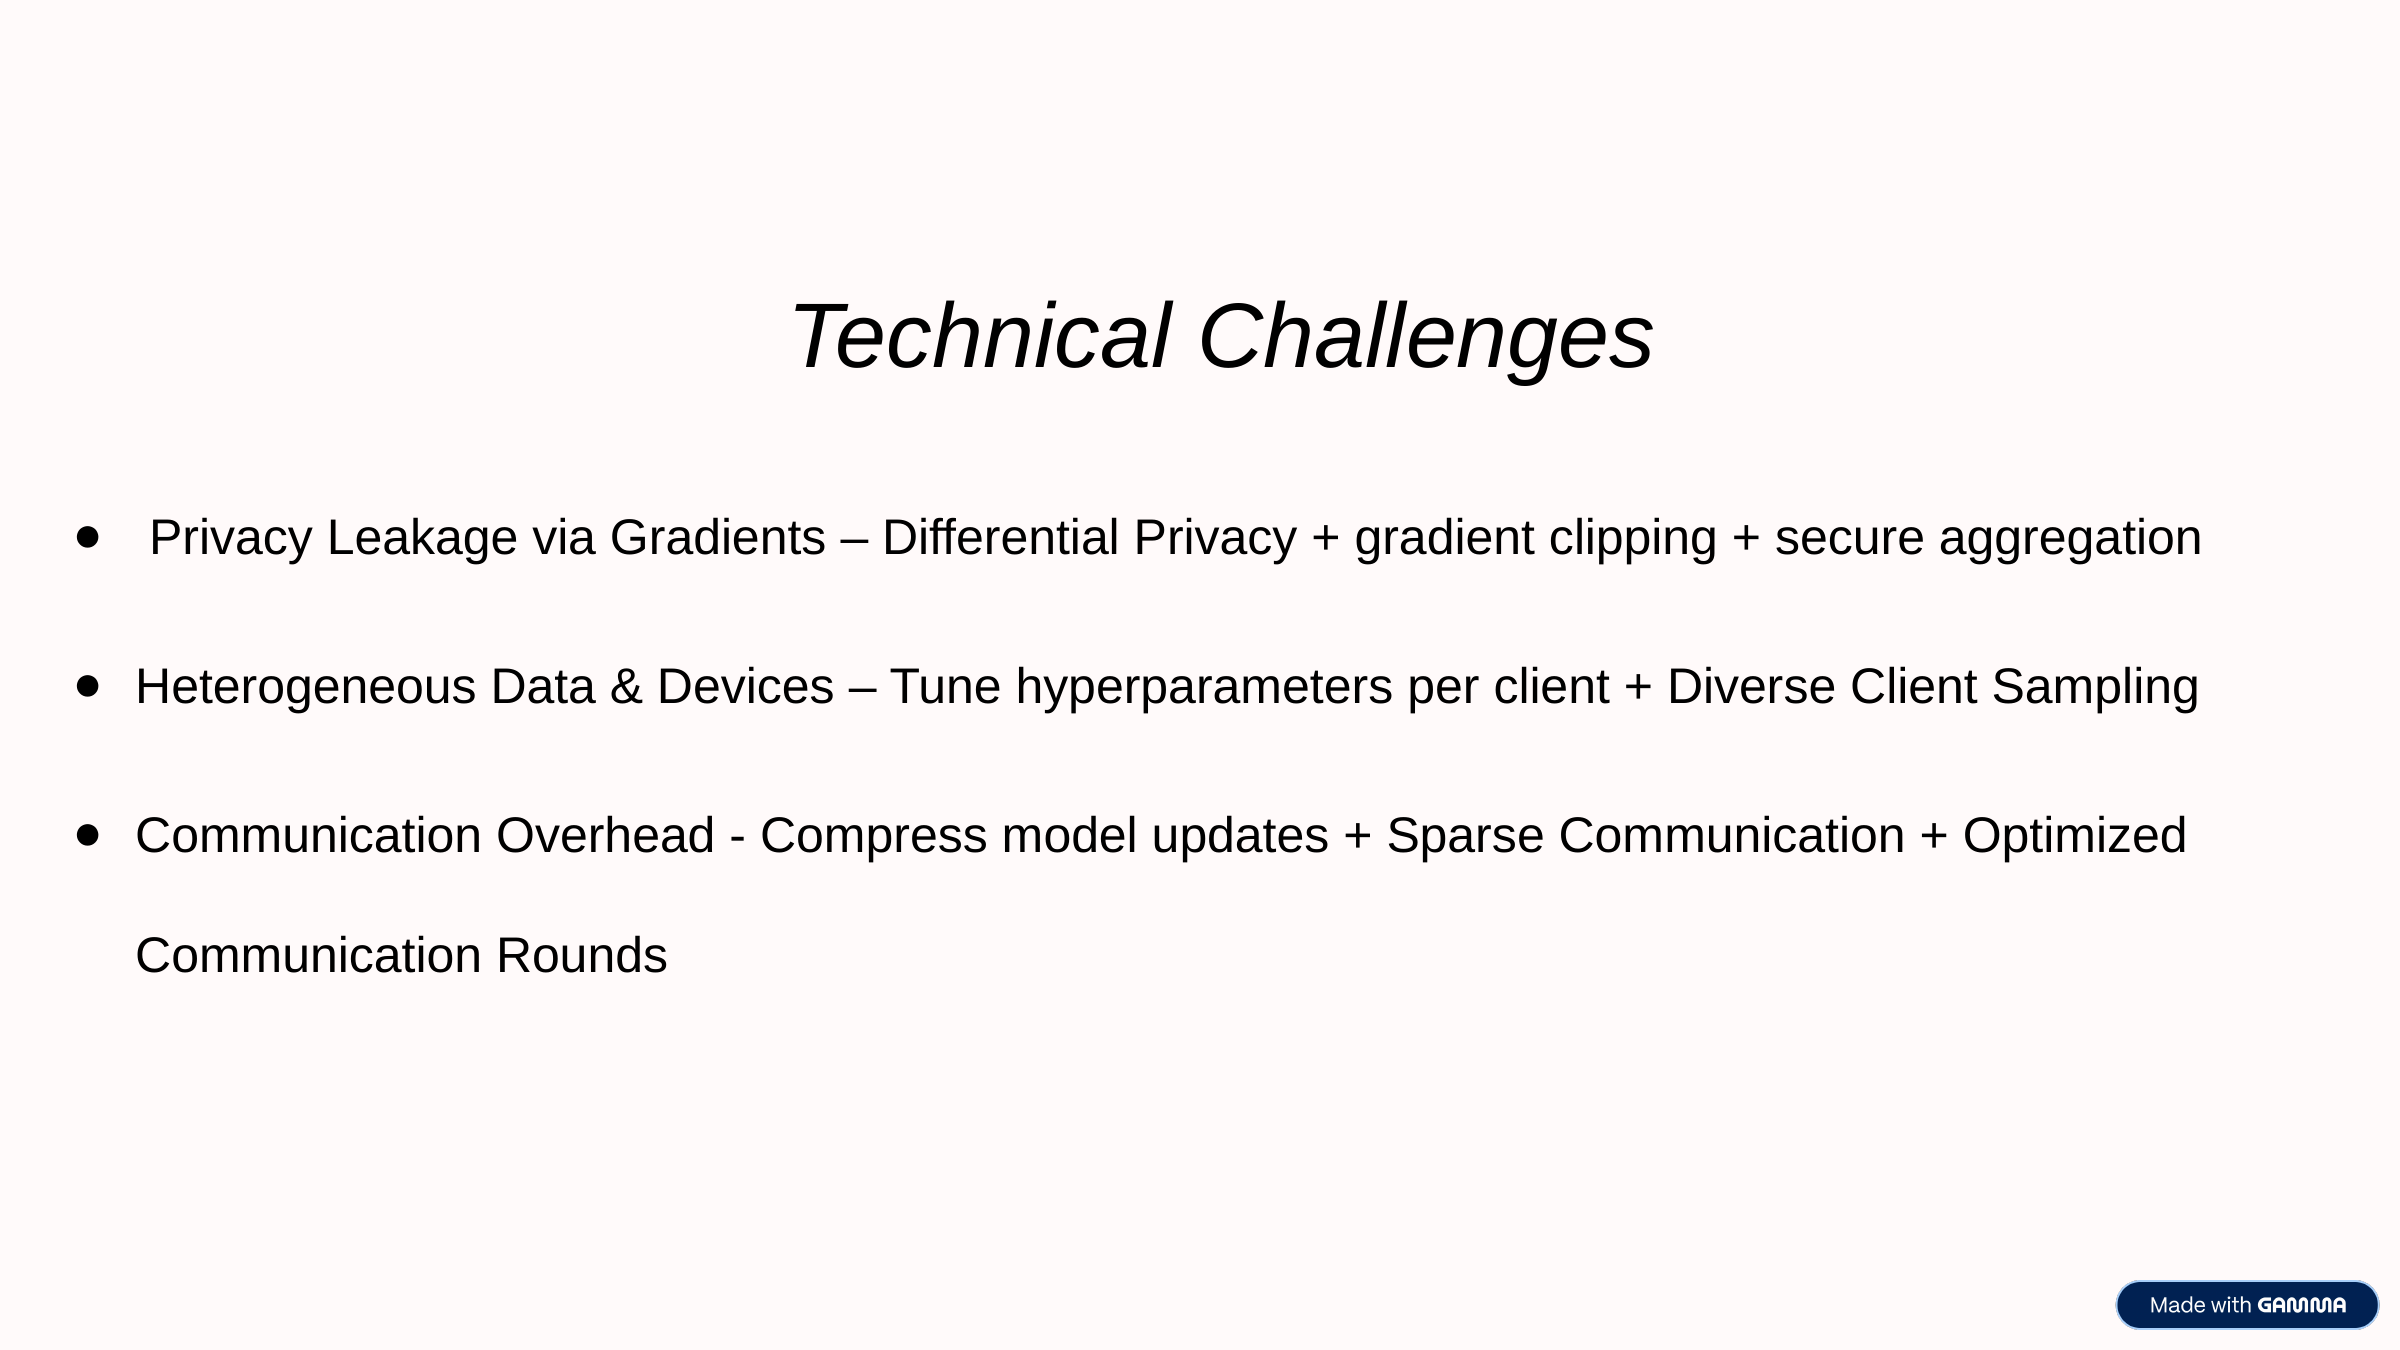

Technical Challenges

 Privacy Leakage via Gradients – Differential Privacy + gradient clipping + secure aggregation
Heterogeneous Data & Devices – Tune hyperparameters per client + Diverse Client Sampling
Communication Overhead - Compress model updates + Sparse Communication + Optimized Communication Rounds